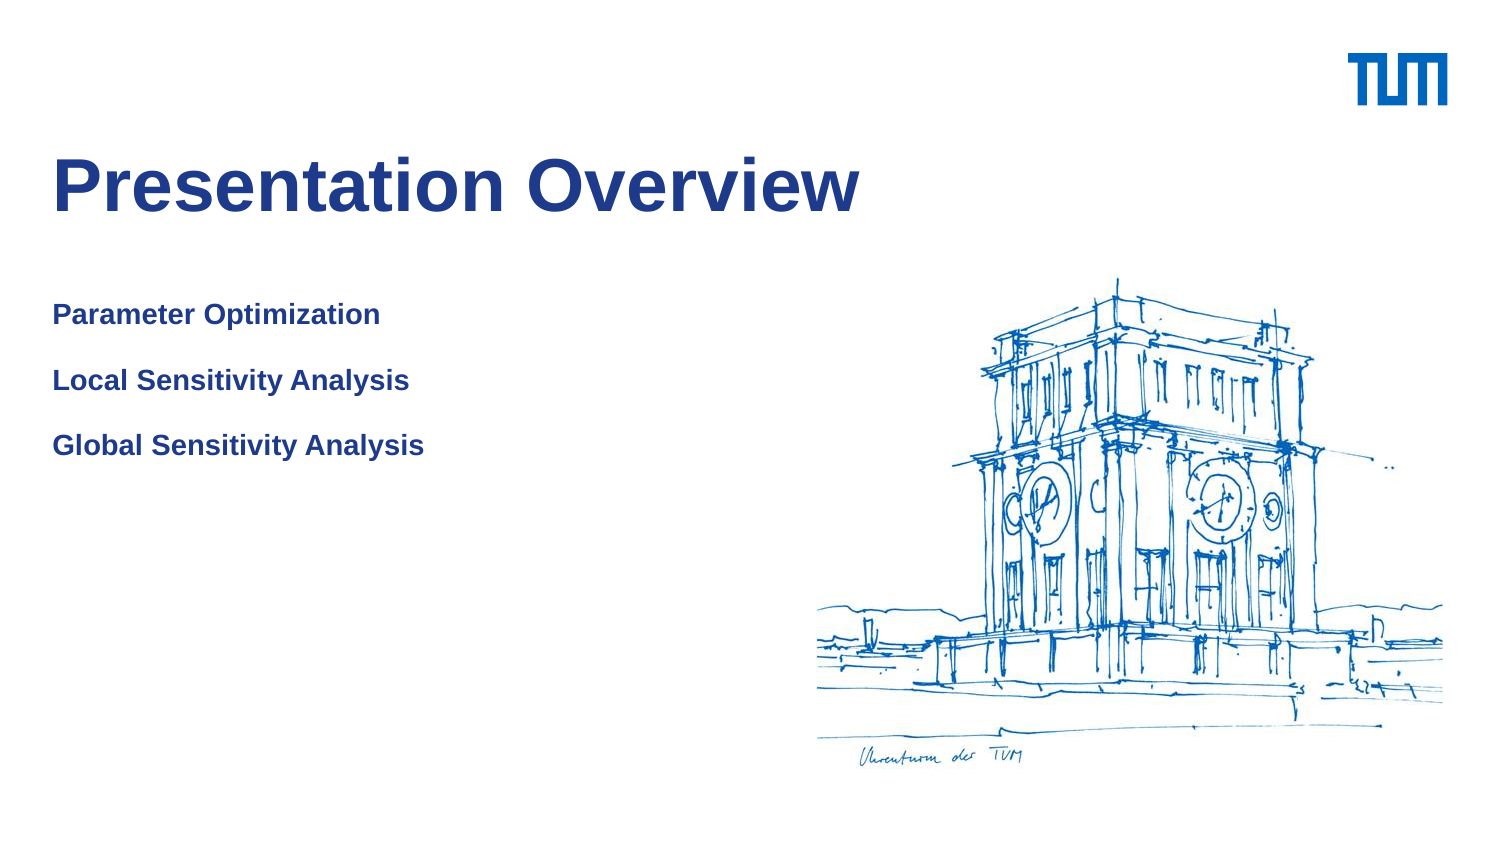

# Presentation Overview

Parameter Optimization
Local Sensitivity Analysis
Global Sensitivity Analysis